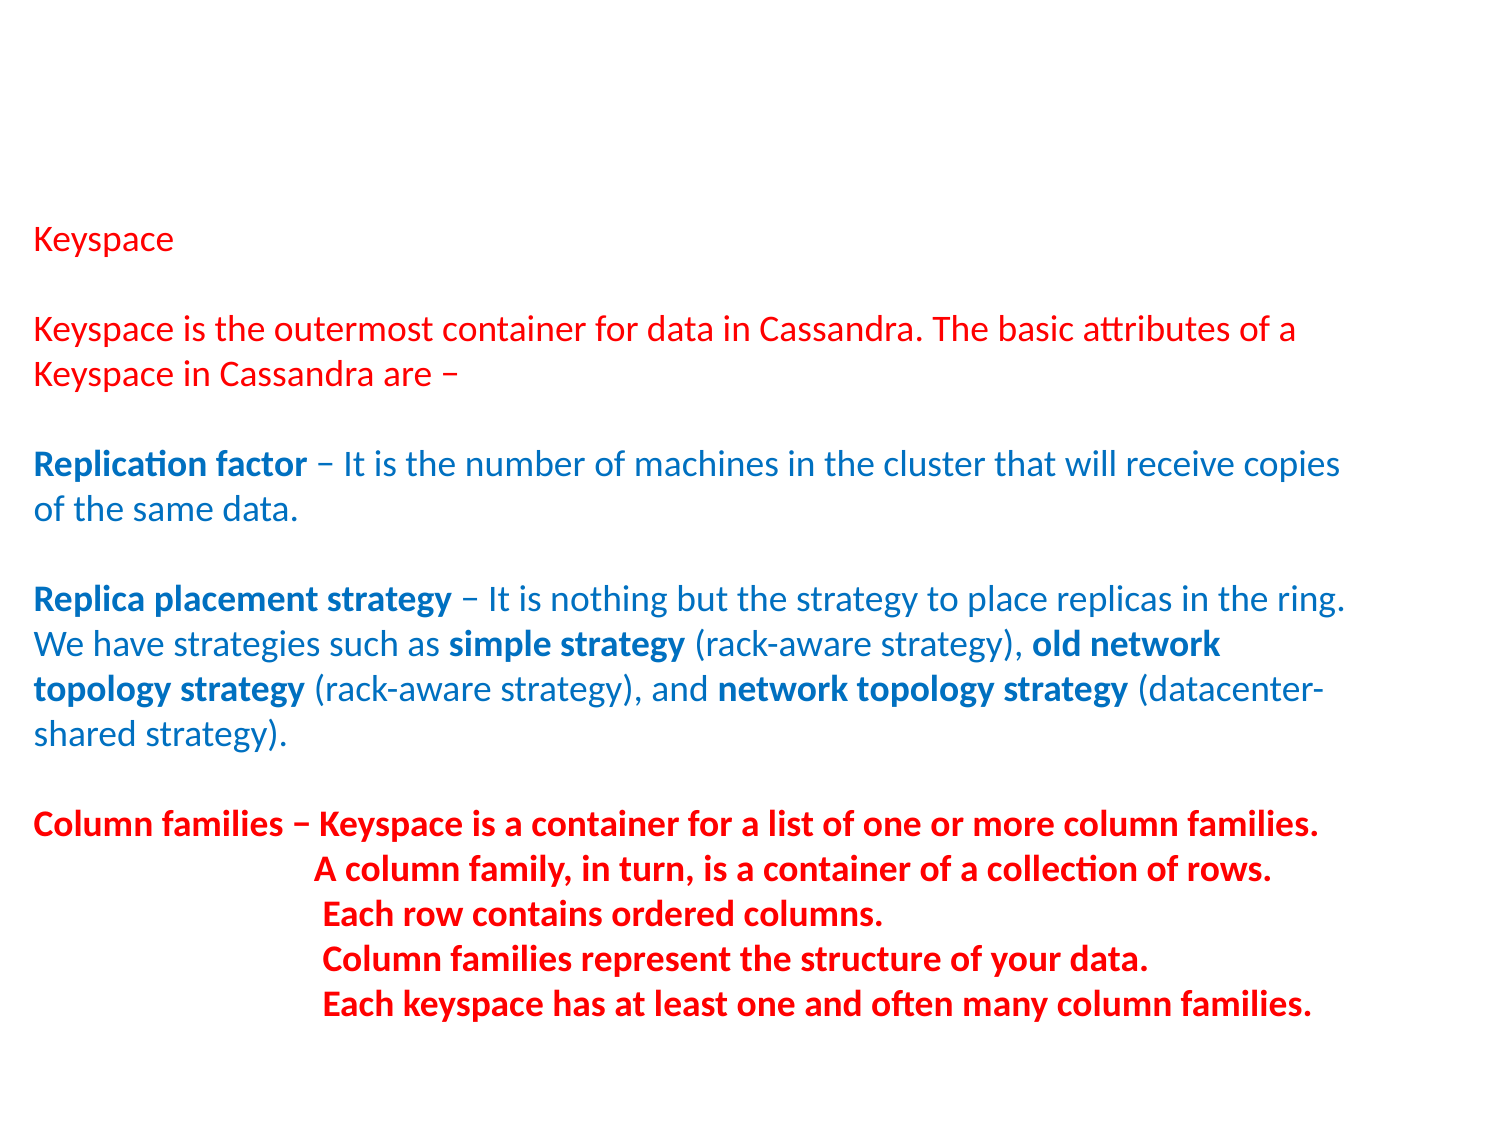

Keyspace

Keyspace is the outermost container for data in Cassandra. The basic attributes of a Keyspace in Cassandra are −

Replication factor − It is the number of machines in the cluster that will receive copies of the same data.

Replica placement strategy − It is nothing but the strategy to place replicas in the ring. We have strategies such as simple strategy (rack-aware strategy), old network topology strategy (rack-aware strategy), and network topology strategy (datacenter-shared strategy).

Column families − Keyspace is a container for a list of one or more column families.
                                 A column family, in turn, is a container of a collection of rows.
                                  Each row contains ordered columns.
                                  Column families represent the structure of your data.
                                  Each keyspace has at least one and often many column families.